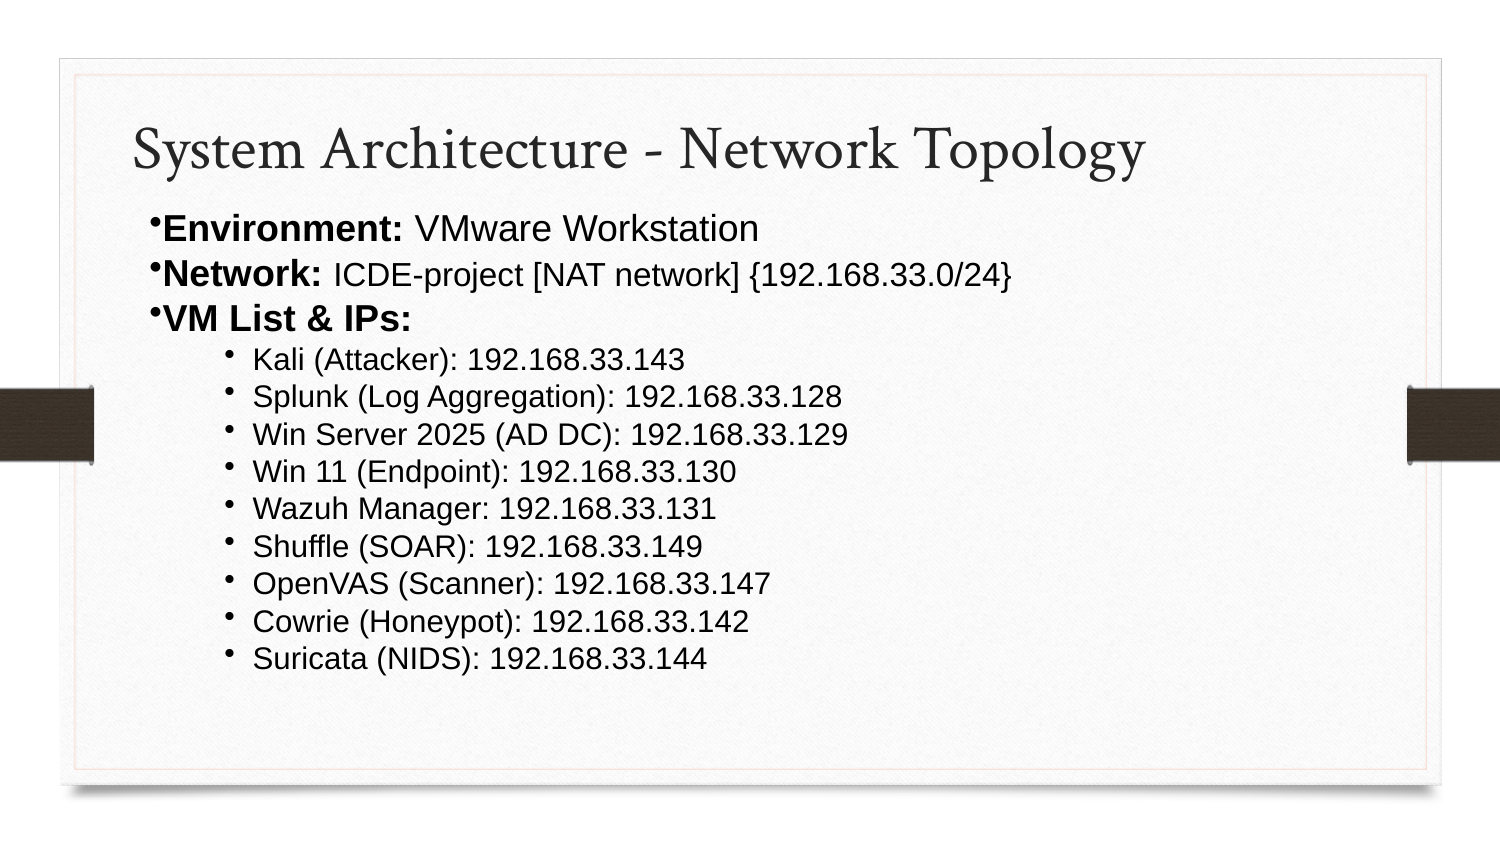

# System Architecture - Network Topology
Environment: VMware Workstation
Network: ICDE-project [NAT network] {192.168.33.0/24}
VM List & IPs:
  Kali (Attacker): 192.168.33.143
  Splunk (Log Aggregation): 192.168.33.128
  Win Server 2025 (AD DC): 192.168.33.129
  Win 11 (Endpoint): 192.168.33.130
  Wazuh Manager: 192.168.33.131
  Shuffle (SOAR): 192.168.33.149
  OpenVAS (Scanner): 192.168.33.147
  Cowrie (Honeypot): 192.168.33.142
  Suricata (NIDS): 192.168.33.144